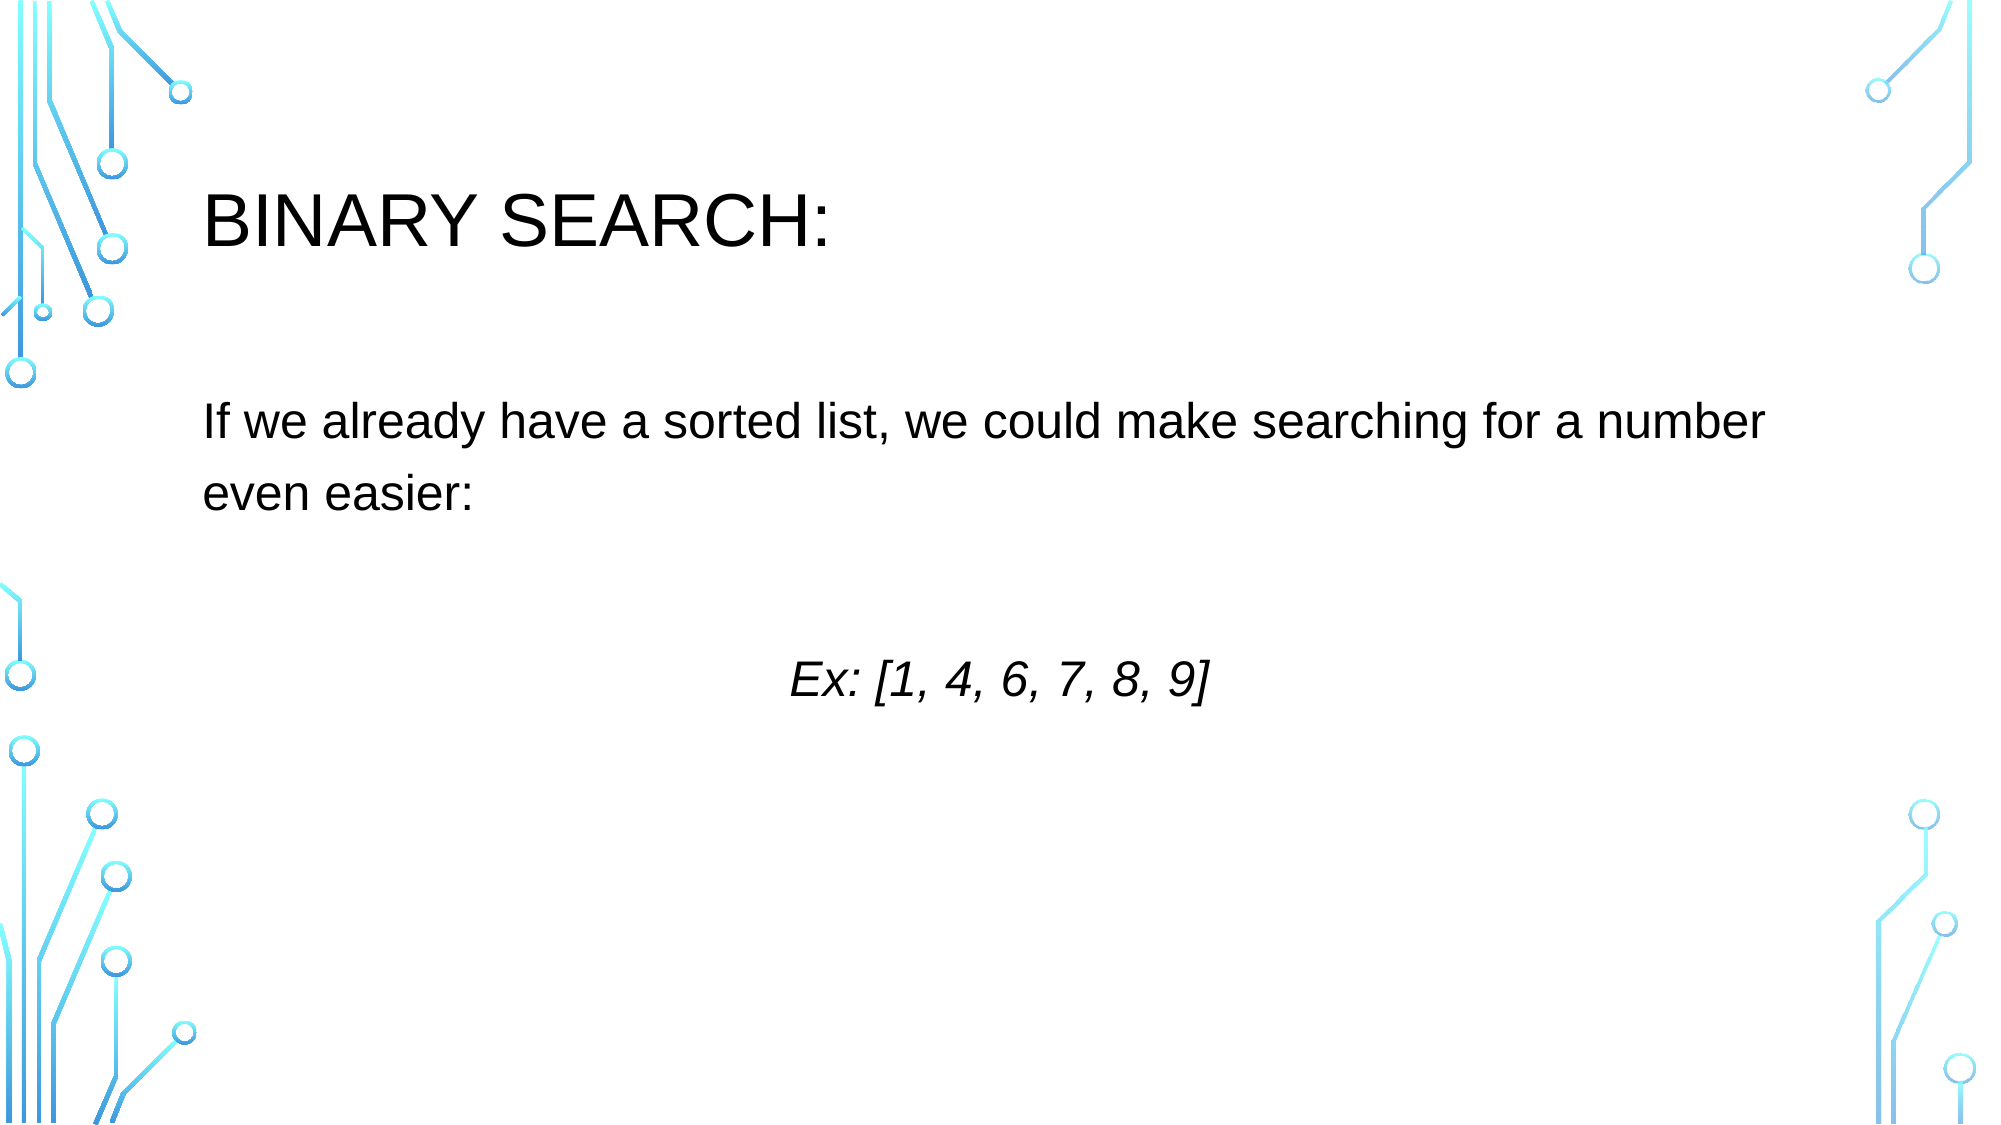

# Binary search:
If we already have a sorted list, we could make searching for a number even easier:

Ex: [1, 4, 6, 7, 8, 9]